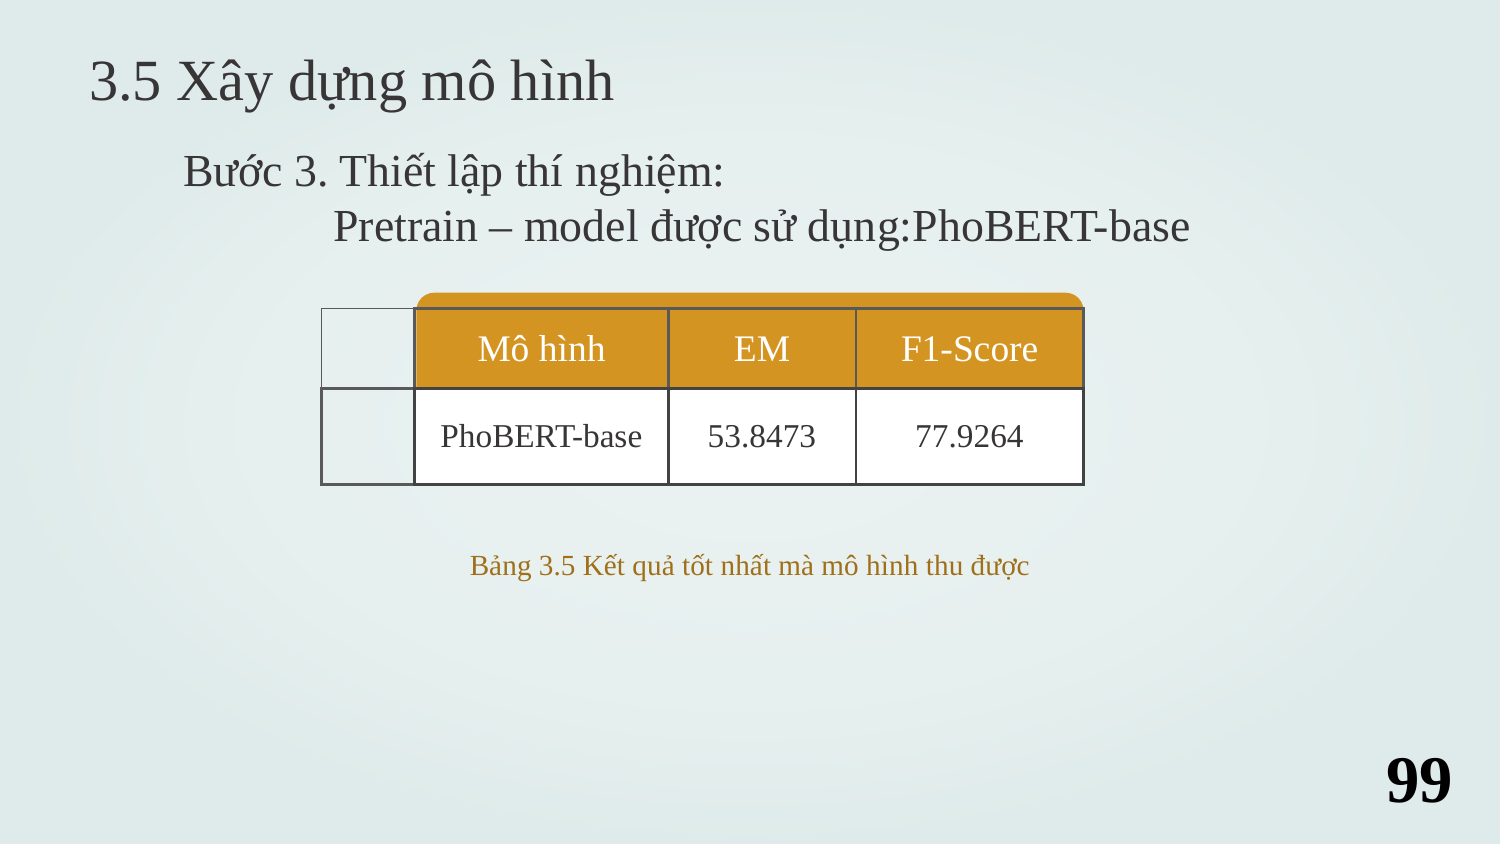

3.5 Xây dựng mô hình
Bước 3. Thiết lập thí nghiệm:
	Pretrain – model được sử dụng:PhoBERT-base

|  | Mô hình | EM | F1-Score |
| --- | --- | --- | --- |
|  | PhoBERT-base | 53.8473 | 77.9264 |
Bảng 3.5 Kết quả tốt nhất mà mô hình thu được
99